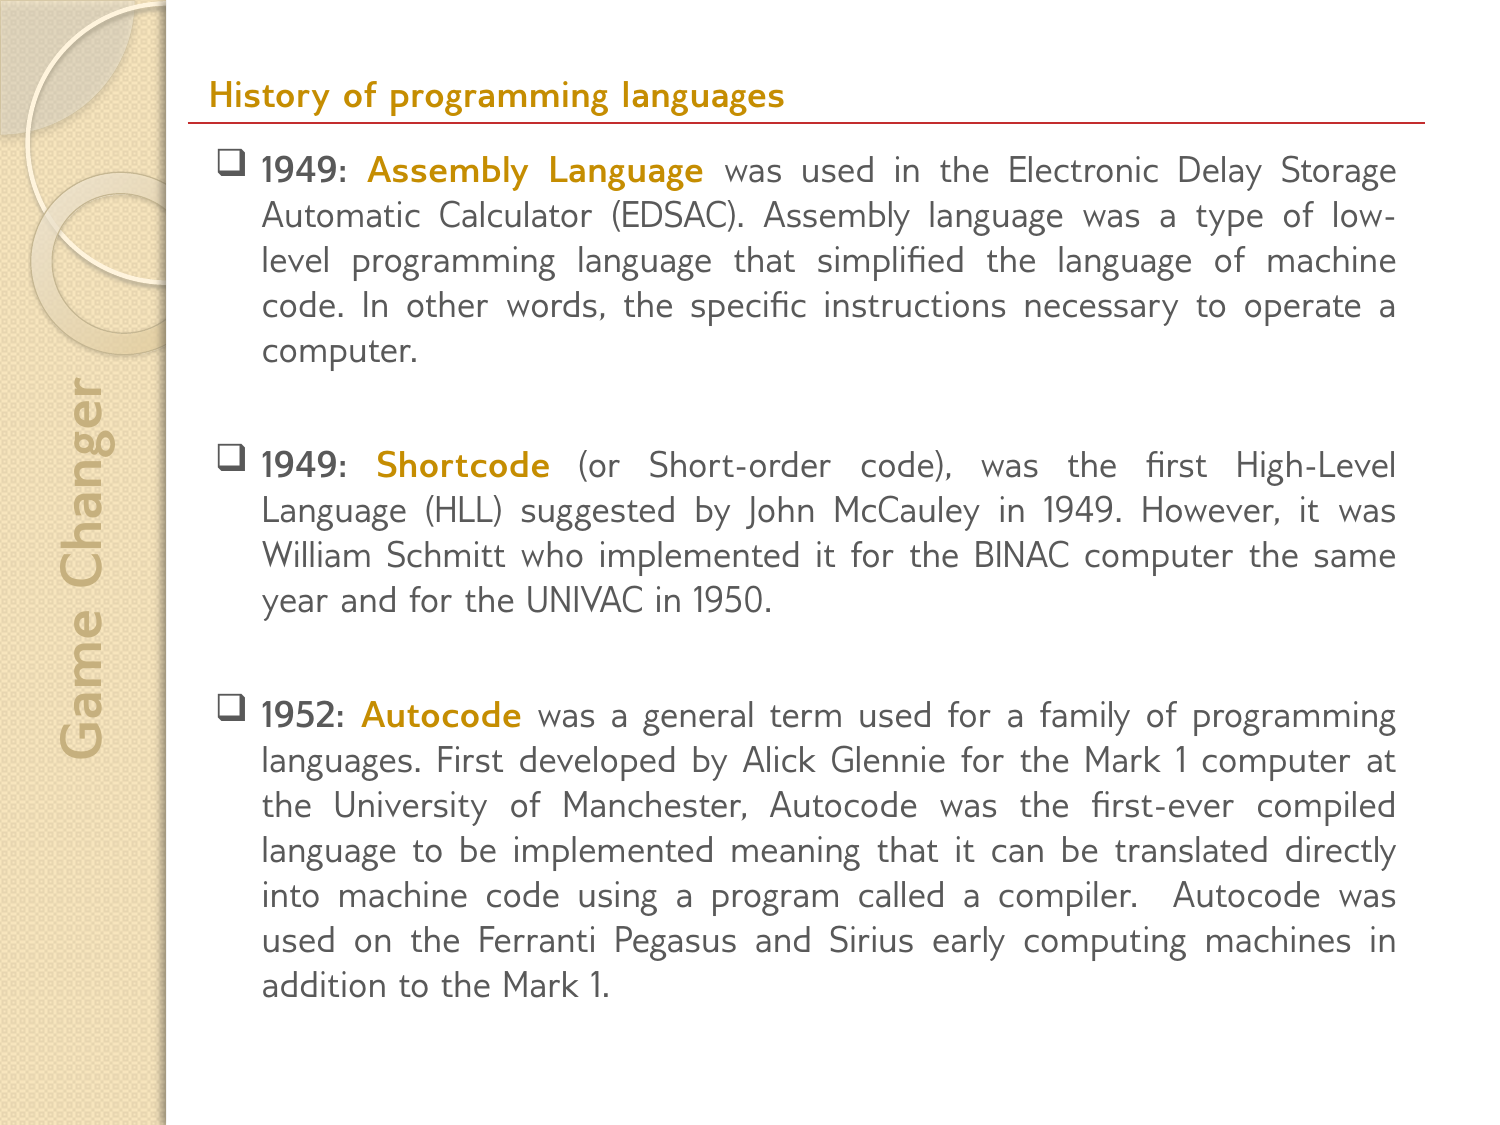

History of programming languages
1949: Assembly Language was used in the Electronic Delay Storage Automatic Calculator (EDSAC). Assembly language was a type of low-level programming language that simplified the language of machine code. In other words, the specific instructions necessary to operate a computer.

1949: Shortcode (or Short-order code), was the first High-Level Language (HLL) suggested by John McCauley in 1949. However, it was William Schmitt who implemented it for the BINAC computer the same year and for the UNIVAC in 1950.

1952: Autocode was a general term used for a family of programming languages. First developed by Alick Glennie for the Mark 1 computer at the University of Manchester, Autocode was the first-ever compiled language to be implemented meaning that it can be translated directly into machine code using a program called a compiler.  Autocode was used on the Ferranti Pegasus and Sirius early computing machines in addition to the Mark 1.
Game Changer